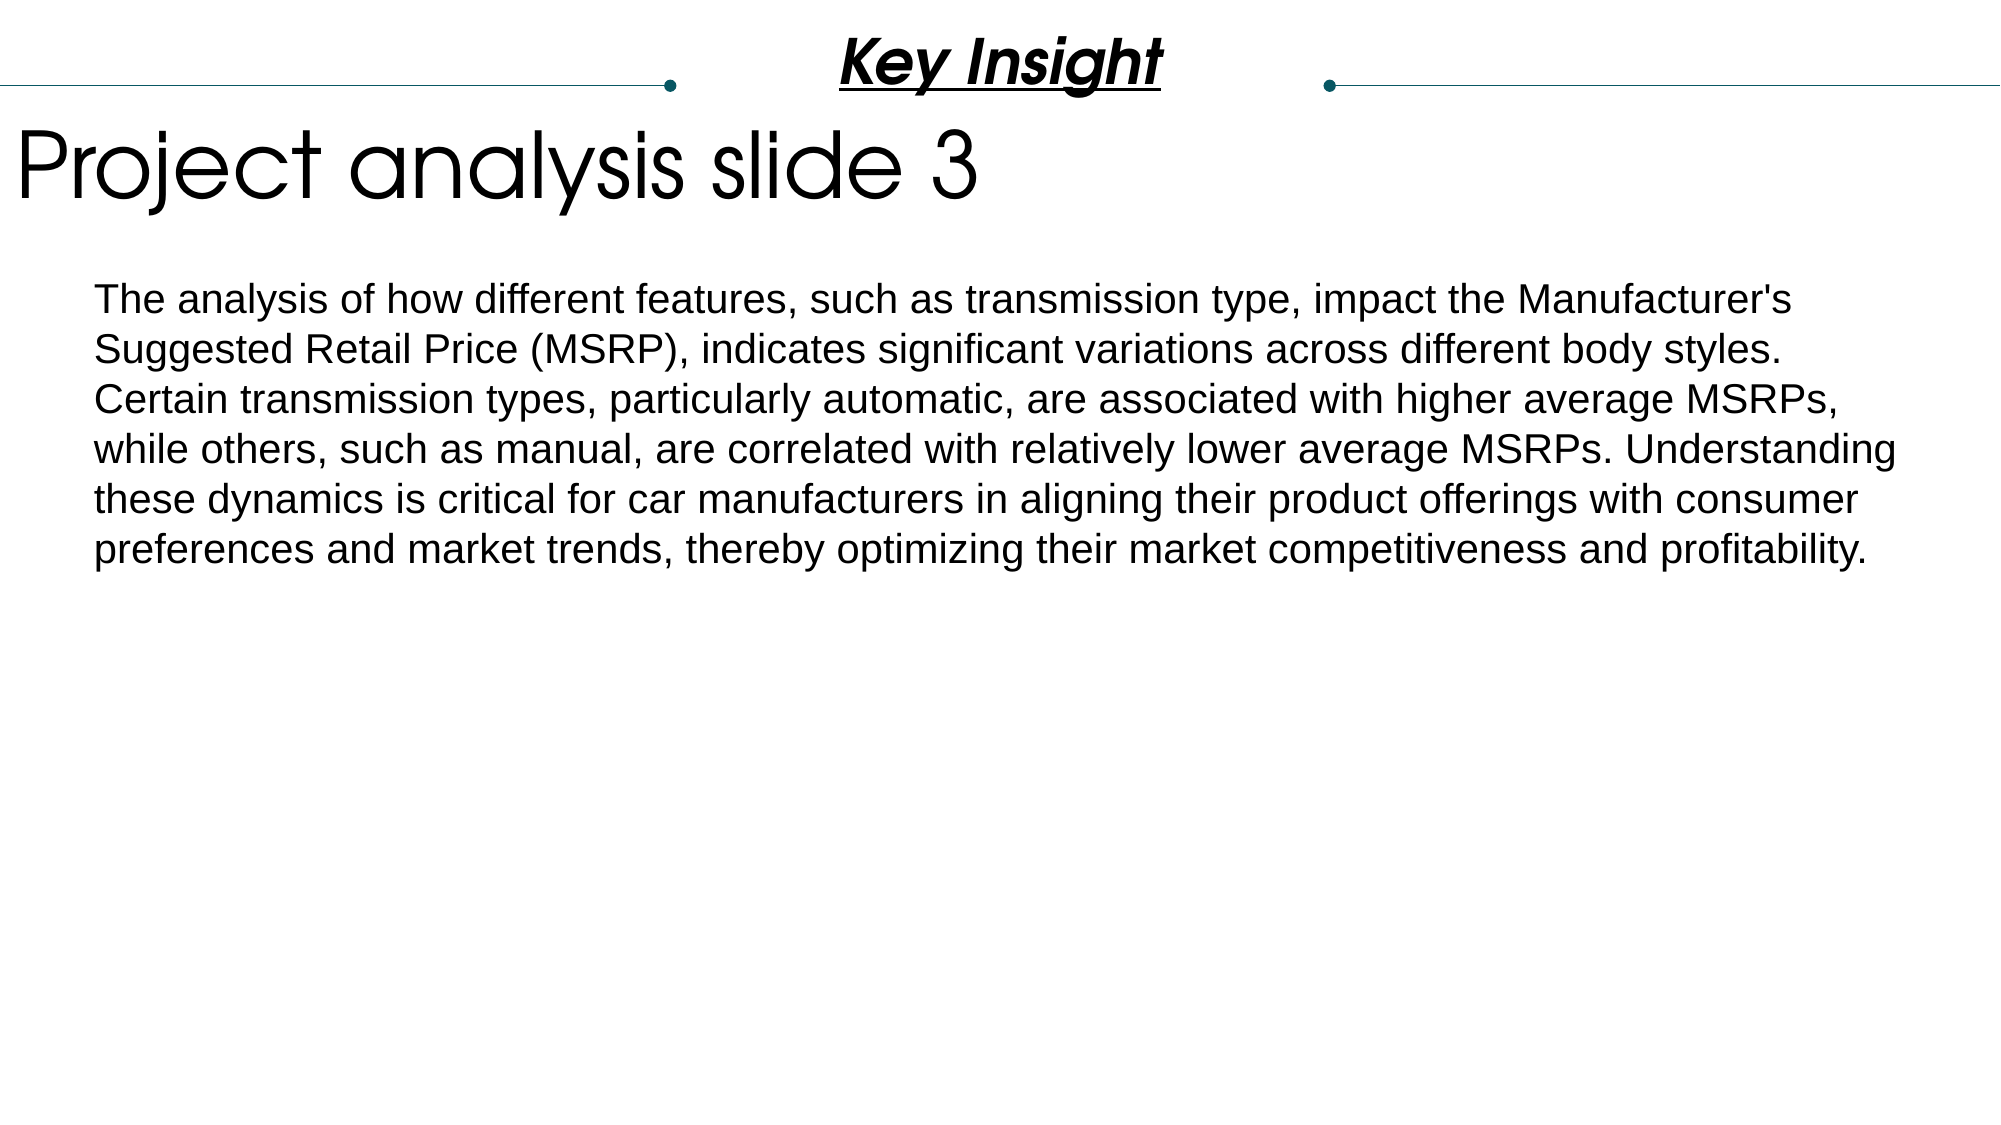

Key Insight
Project analysis slide 3
The analysis of how different features, such as transmission type, impact the Manufacturer's Suggested Retail Price (MSRP), indicates significant variations across different body styles. Certain transmission types, particularly automatic, are associated with higher average MSRPs, while others, such as manual, are correlated with relatively lower average MSRPs. Understanding these dynamics is critical for car manufacturers in aligning their product offerings with consumer preferences and market trends, thereby optimizing their market competitiveness and profitability.

MARKET ANALYSIS
TECHNICAL ANALYSIS
FINANCIAL ANALYSIS
ECONOMIC ANALYSIS
ECOLOGICAL ANALYSIS
Lorem ipsum dolor sit amet, consectetur adipiscing elit, sed do eiusmod tempor incididunt ut labore et dolore magna aliqua.
Lorem ipsum dolor sit amet, consectetur adipiscing elit, sed do eiusmod tempor incididunt ut labore et dolore magna aliqua.
Lorem ipsum dolor sit amet, consectetur adipiscing elit, sed do eiusmod tempor incididunt ut labore et dolore magna aliqua.
Lorem ipsum dolor sit amet, consectetur adipiscing elit, sed do eiusmod tempor incididunt ut labore et dolore magna aliqua.